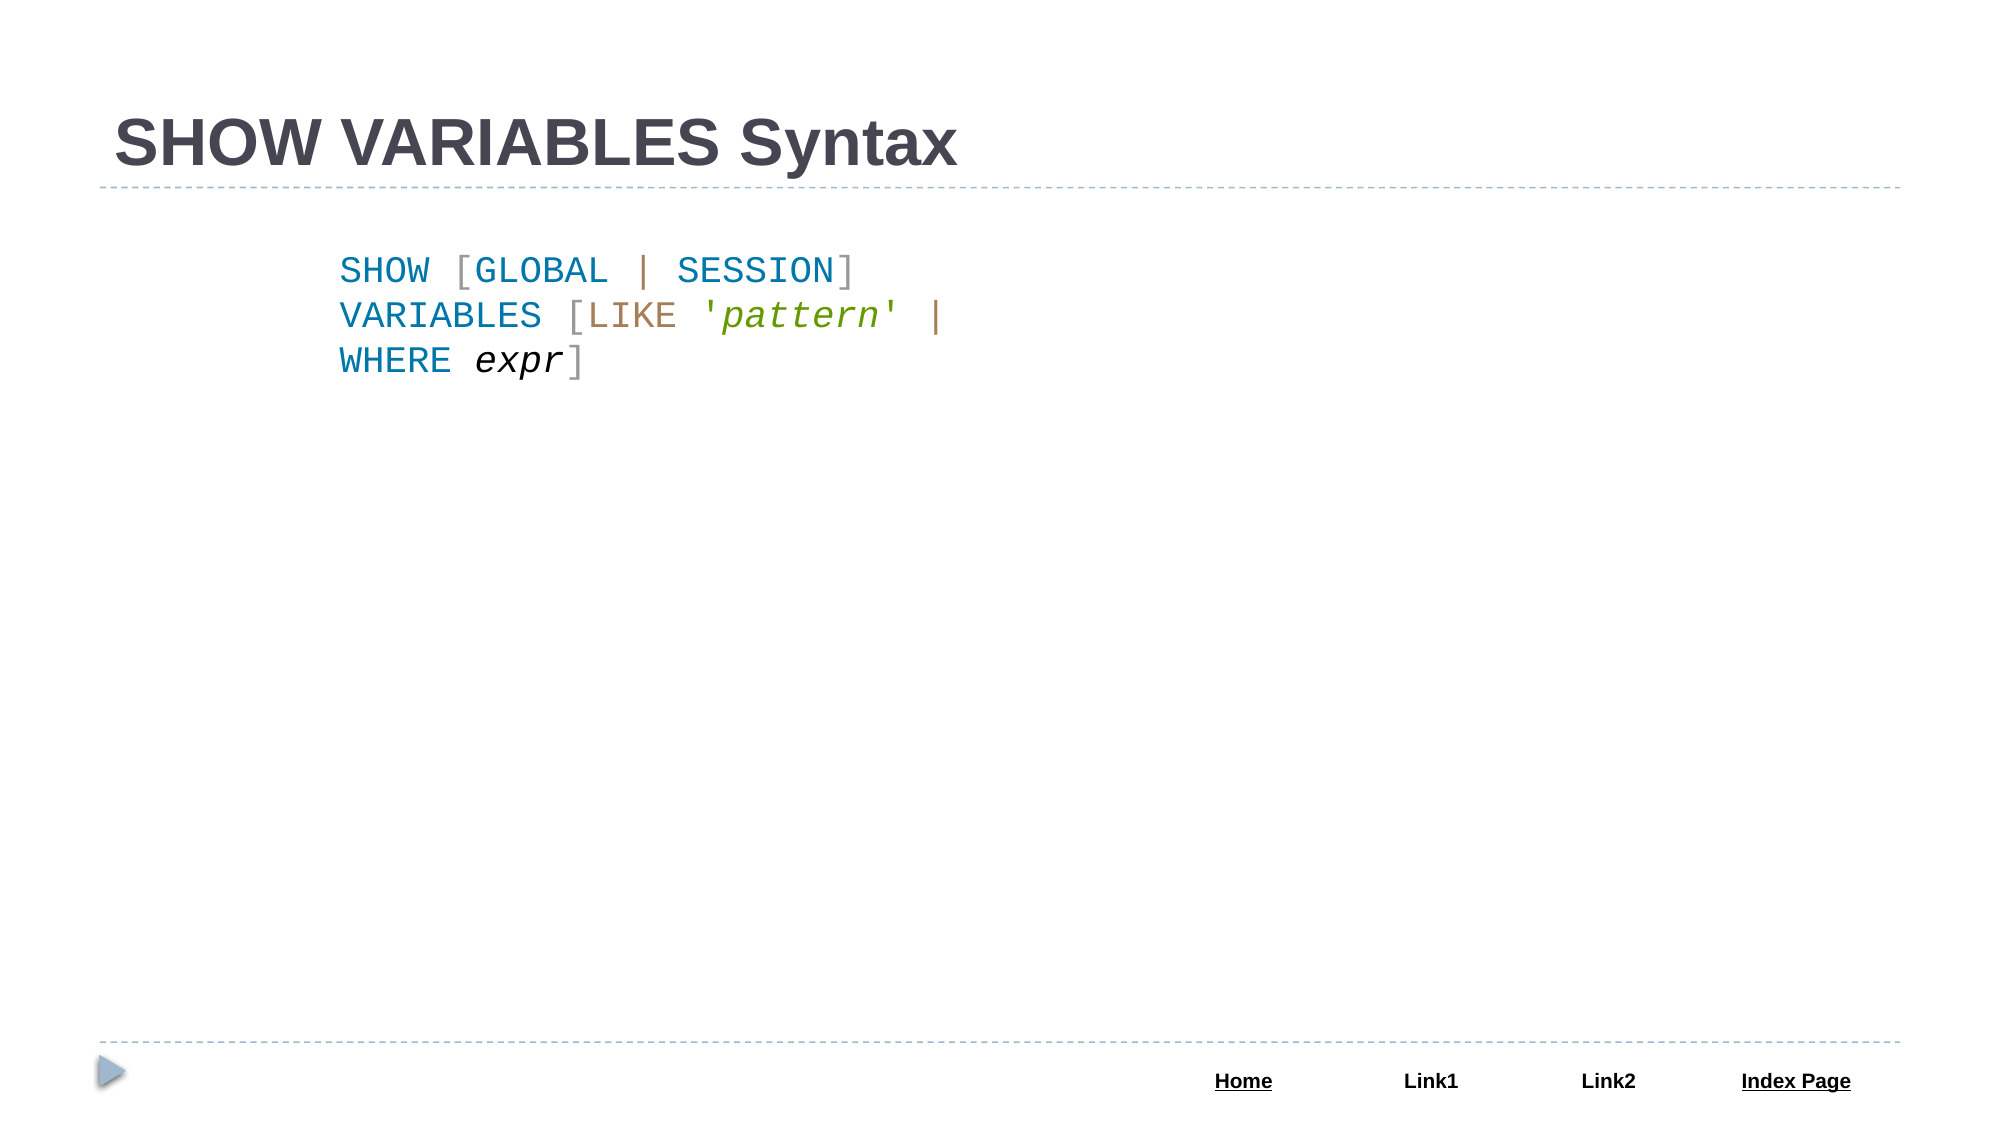

# SHOW VARIABLES Syntax
SHOW [GLOBAL | SESSION] VARIABLES [LIKE 'pattern' | WHERE expr]